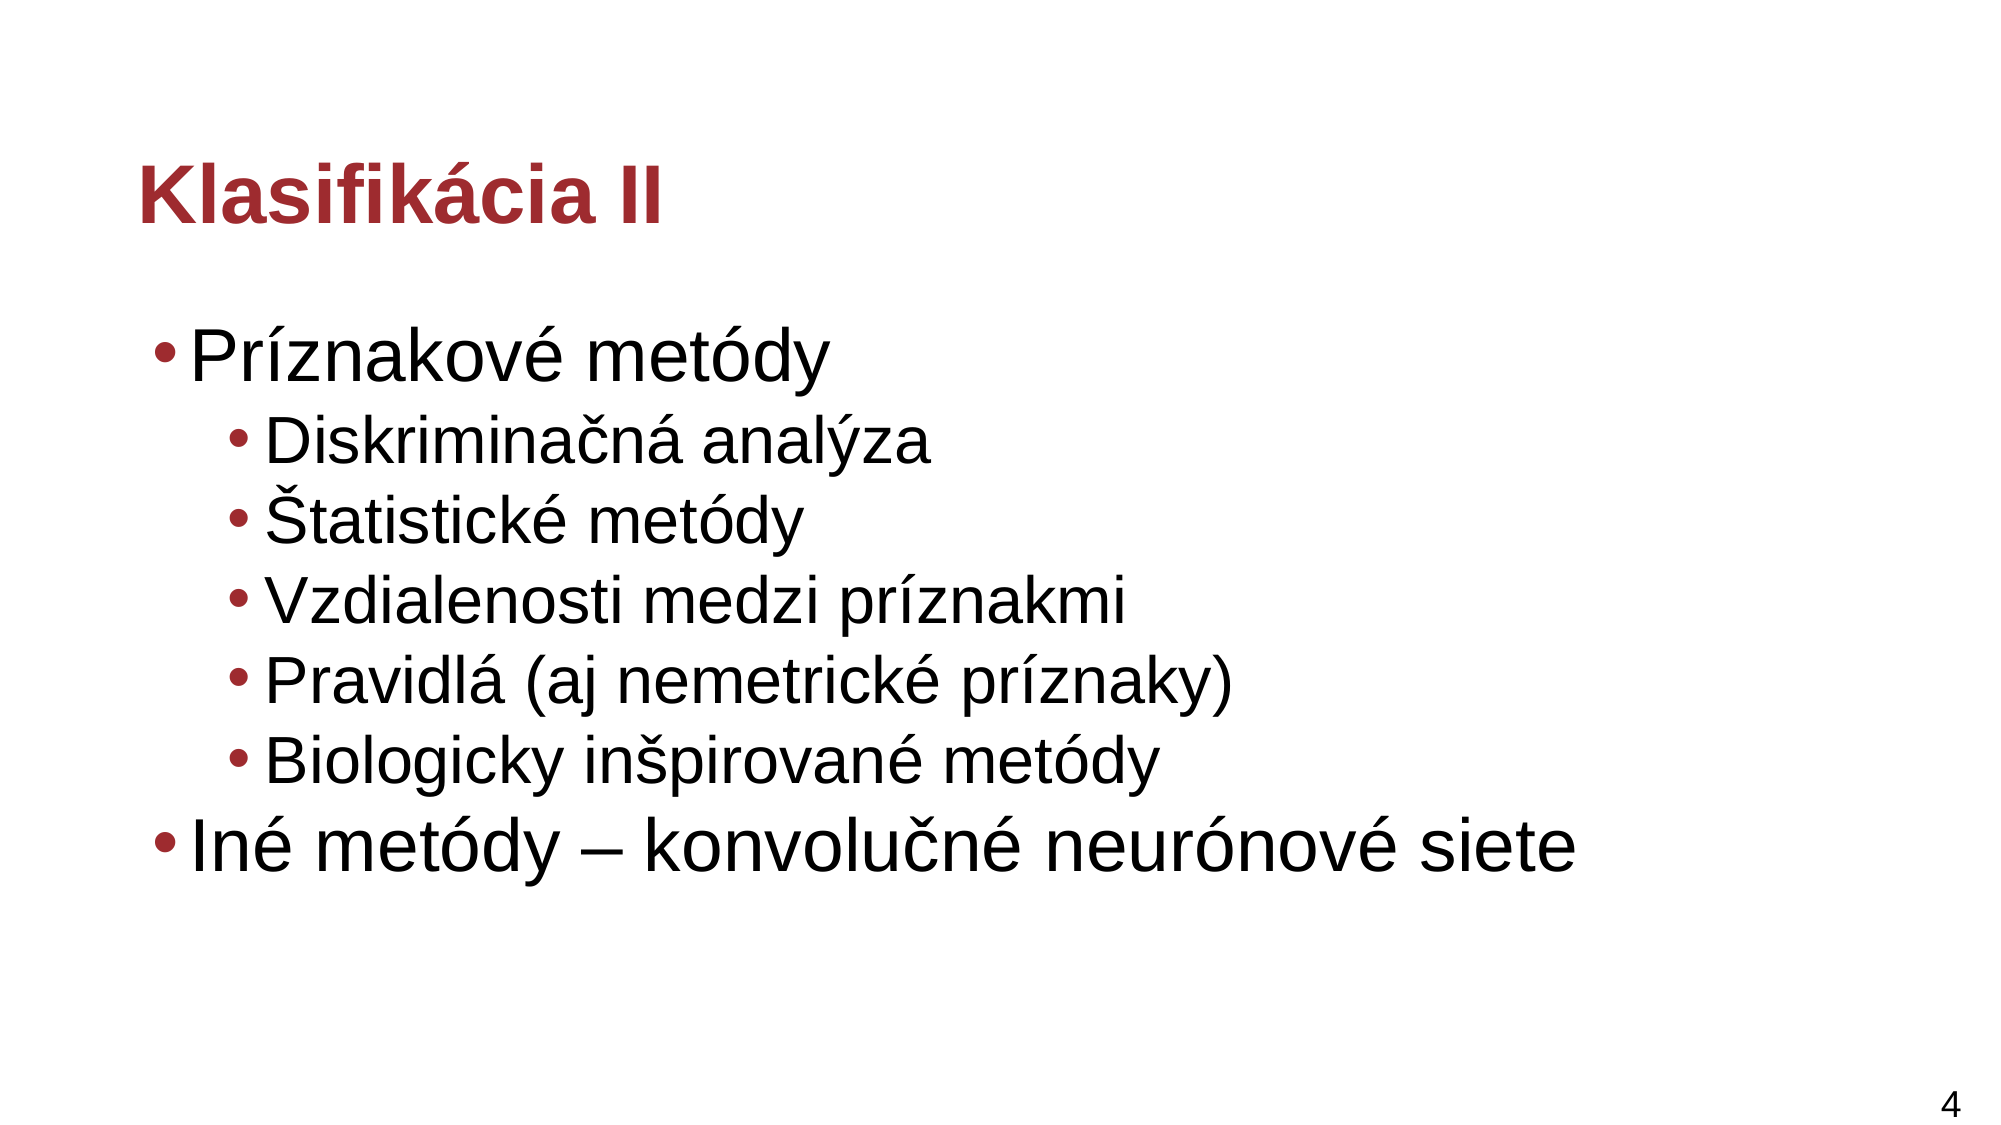

# Klasifikácia II
Príznakové metódy
Diskriminačná analýza
Štatistické metódy
Vzdialenosti medzi príznakmi
Pravidlá (aj nemetrické príznaky)
Biologicky inšpirované metódy
Iné metódy – konvolučné neurónové siete